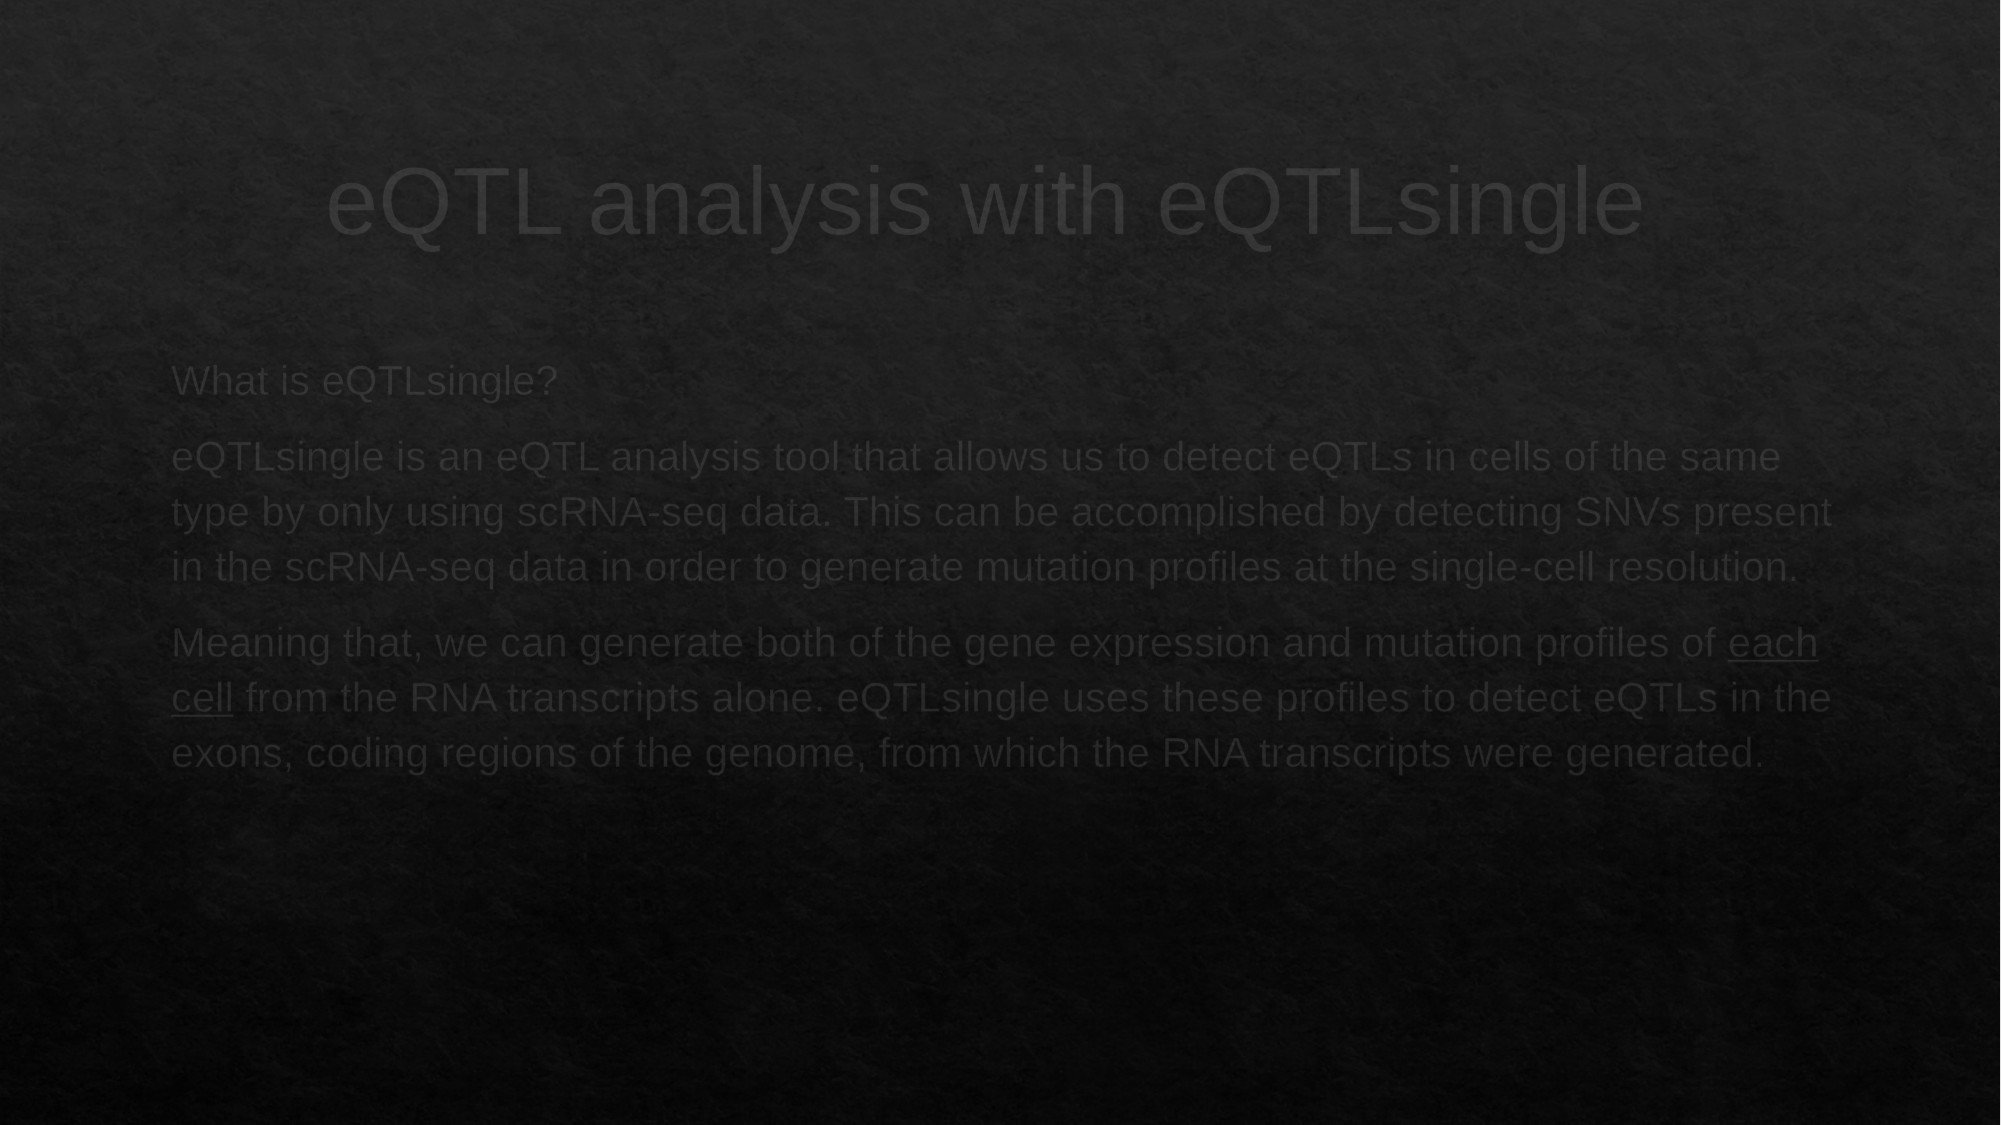

# eQTL analysis with eQTLsingle
What is eQTLsingle?
eQTLsingle is an eQTL analysis tool that allows us to detect eQTLs in cells of the same type by only using scRNA-seq data. This can be accomplished by detecting SNVs present in the scRNA-seq data in order to generate mutation profiles at the single-cell resolution.
Meaning that, we can generate both of the gene expression and mutation profiles of each cell from the RNA transcripts alone. eQTLsingle uses these profiles to detect eQTLs in the exons, coding regions of the genome, from which the RNA transcripts were generated.